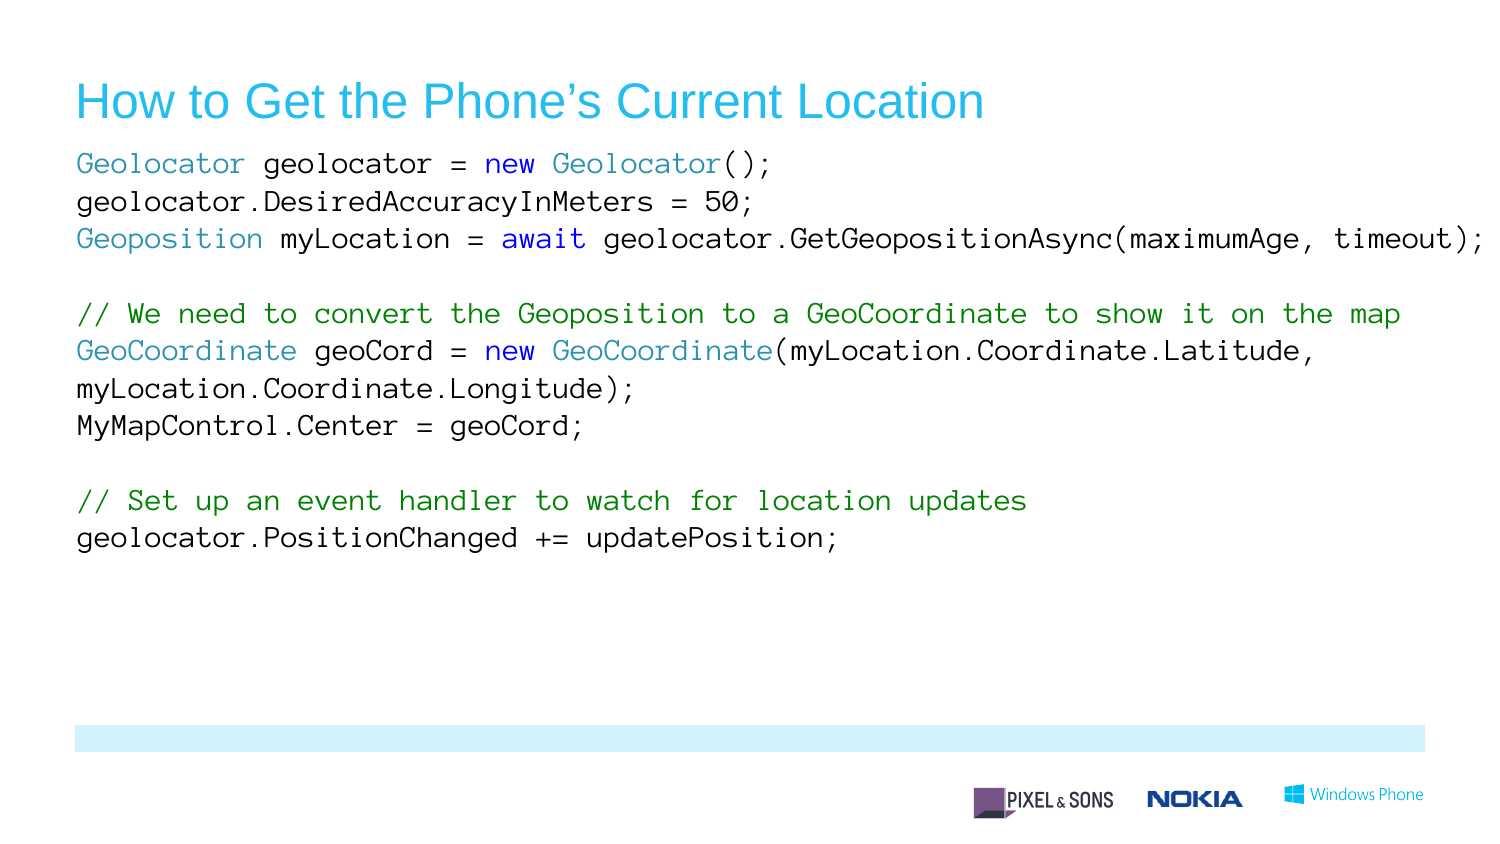

# How to Get the Phone’s Current Location
Geolocator geolocator = new Geolocator();
geolocator.DesiredAccuracyInMeters = 50;
Geoposition myLocation = await geolocator.GetGeopositionAsync(maximumAge, timeout);

// We need to convert the Geoposition to a GeoCoordinate to show it on the map
GeoCoordinate geoCord = new GeoCoordinate(myLocation.Coordinate.Latitude, myLocation.Coordinate.Longitude);
MyMapControl.Center = geoCord;

// Set up an event handler to watch for location updates
geolocator.PositionChanged += updatePosition;